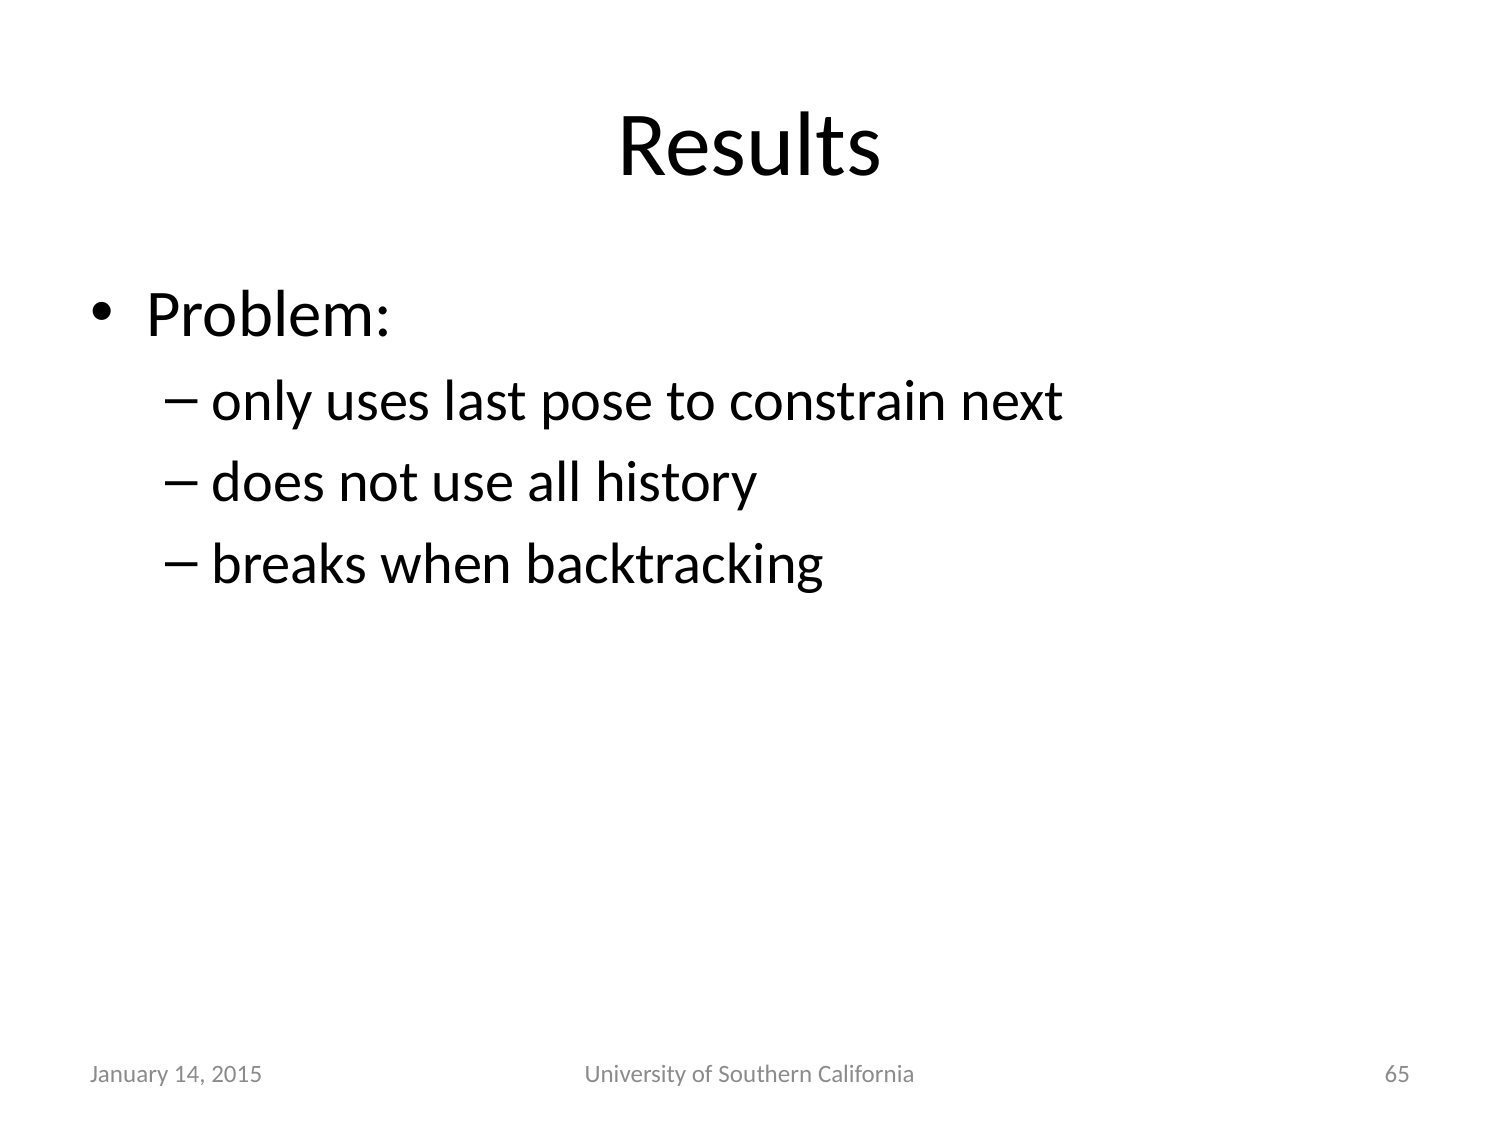

# Results
Problem:
only uses last pose to constrain next
does not use all history
breaks when backtracking
January 14, 2015
University of Southern California
65